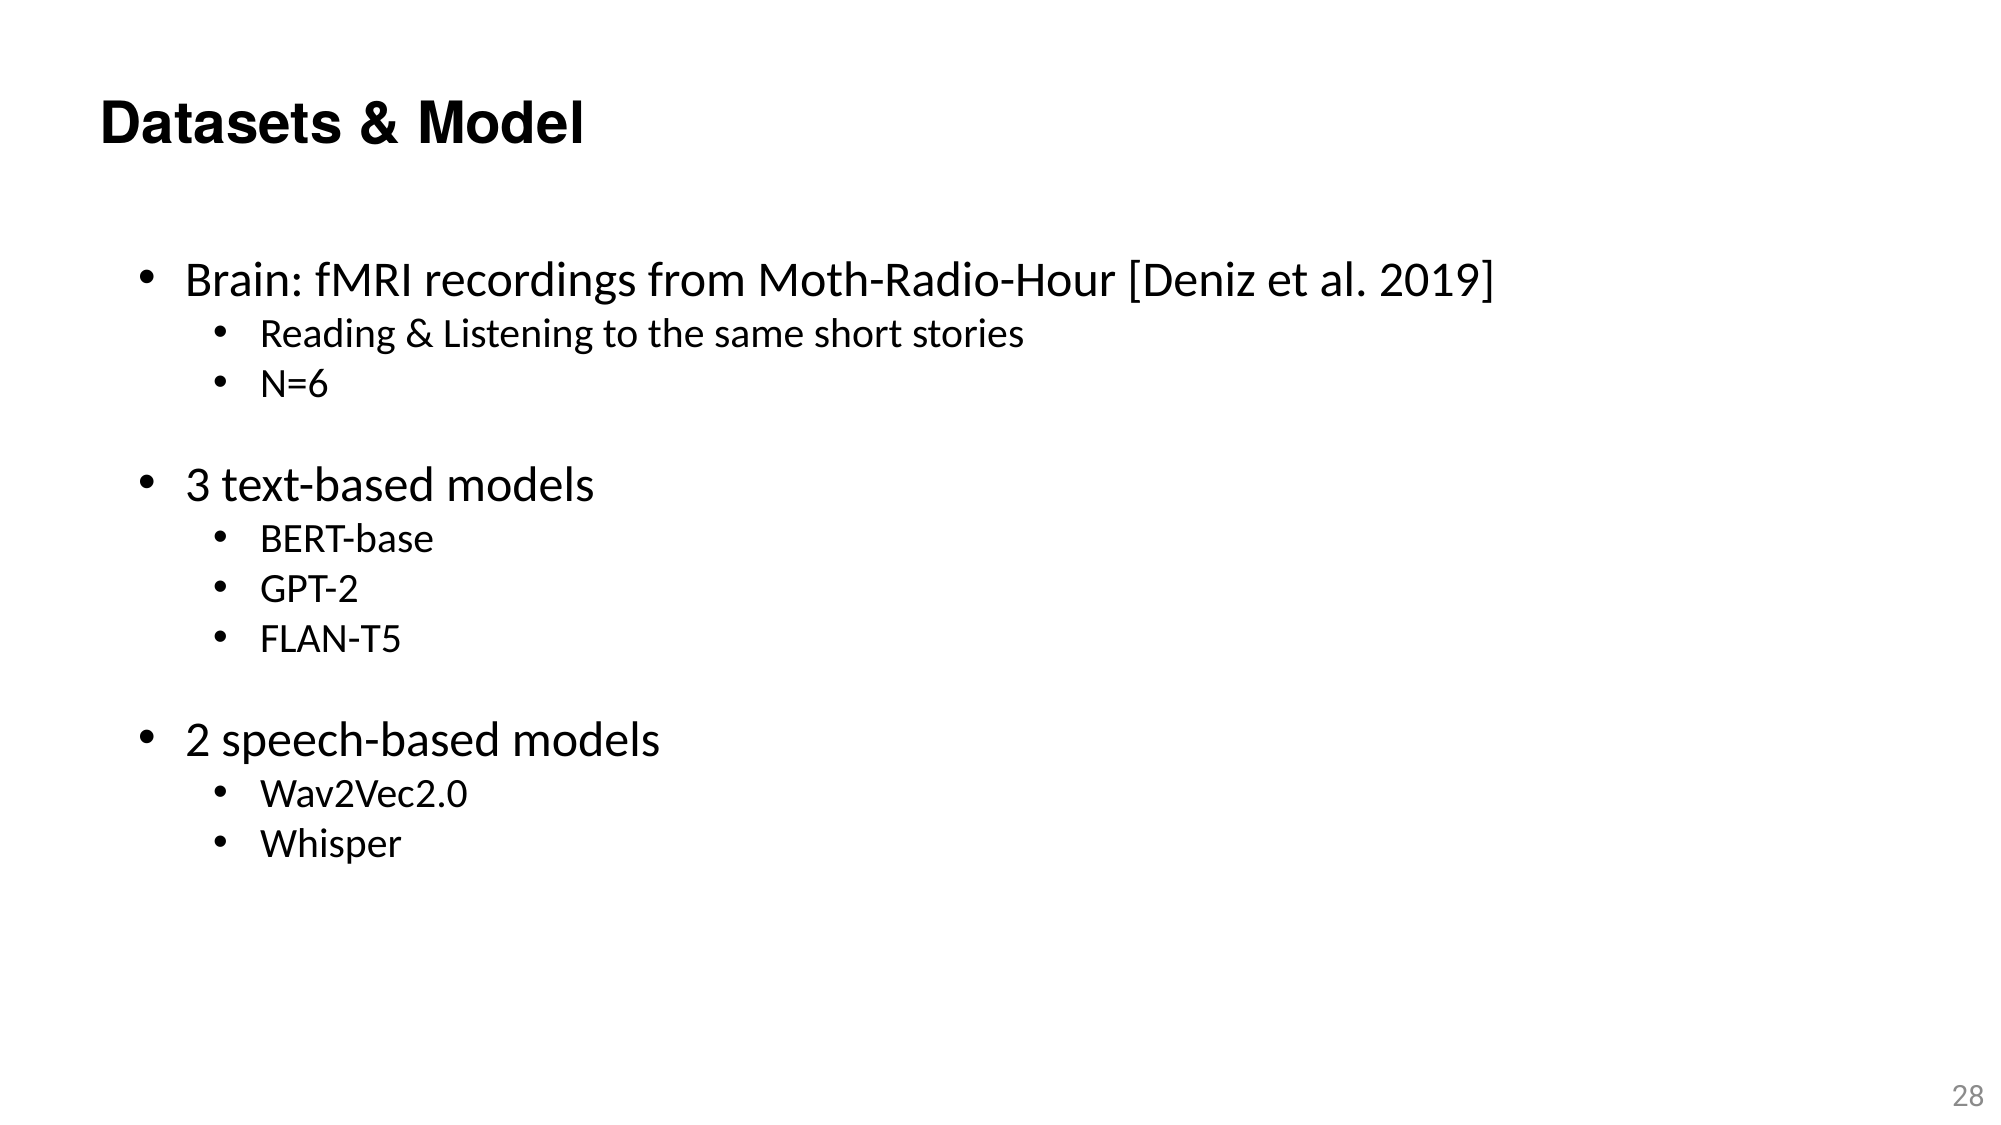

Datasets & Model
Brain: fMRI recordings from Moth-Radio-Hour [Deniz et al. 2019]
Reading & Listening to the same short stories
N=6

3 text-based models
BERT-base
GPT-2
FLAN-T5

2 speech-based models
Wav2Vec2.0
Whisper

28